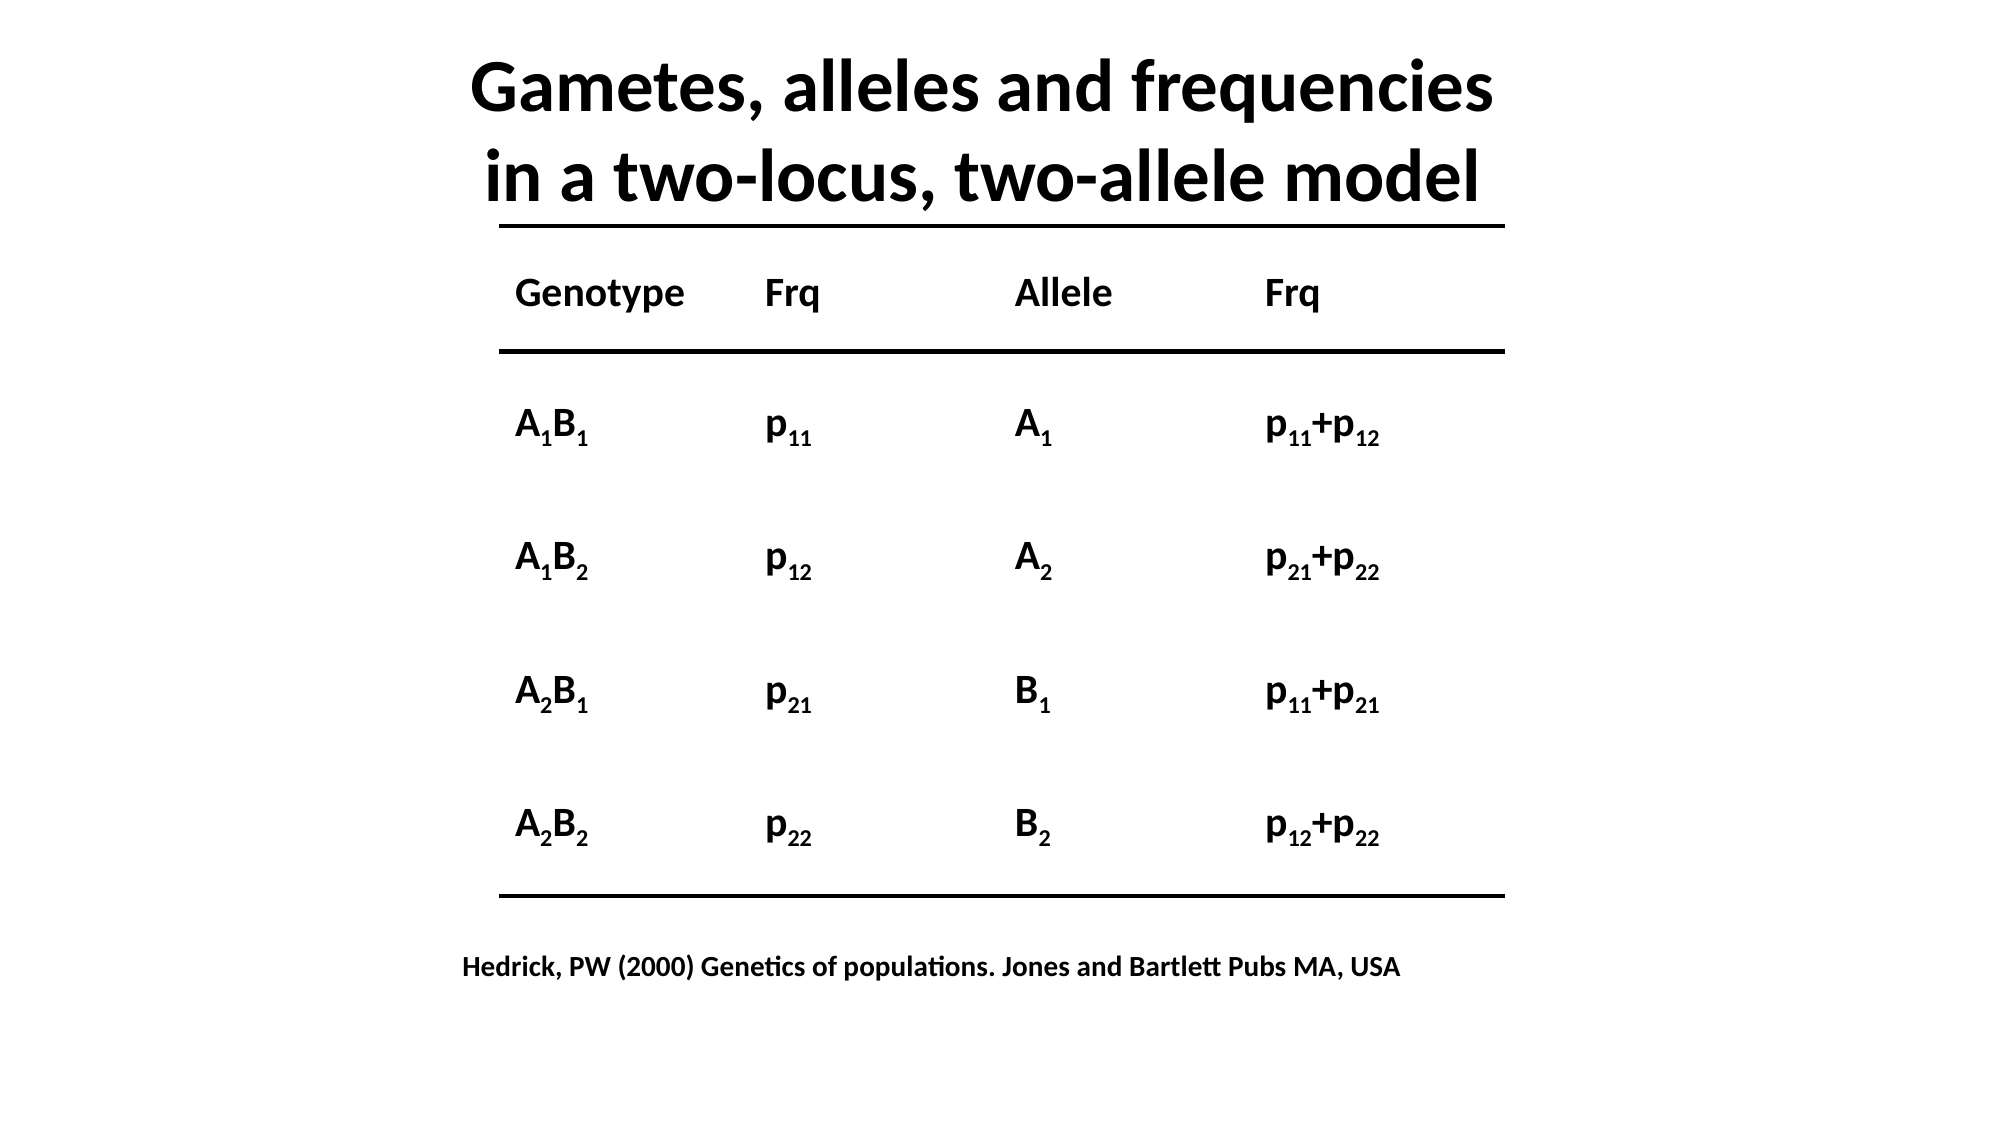

Gametes, alleles and frequencies
in a two-locus, two-allele model
| Genotype | Frq | Allele | Frq |
| --- | --- | --- | --- |
| A1B1 | p11 | A1 | p11+p12 |
| A1B2 | p12 | A2 | p21+p22 |
| A2B1 | p21 | B1 | p11+p21 |
| A2B2 | p22 | B2 | p12+p22 |
Hedrick, PW (2000) Genetics of populations. Jones and Bartlett Pubs MA, USA